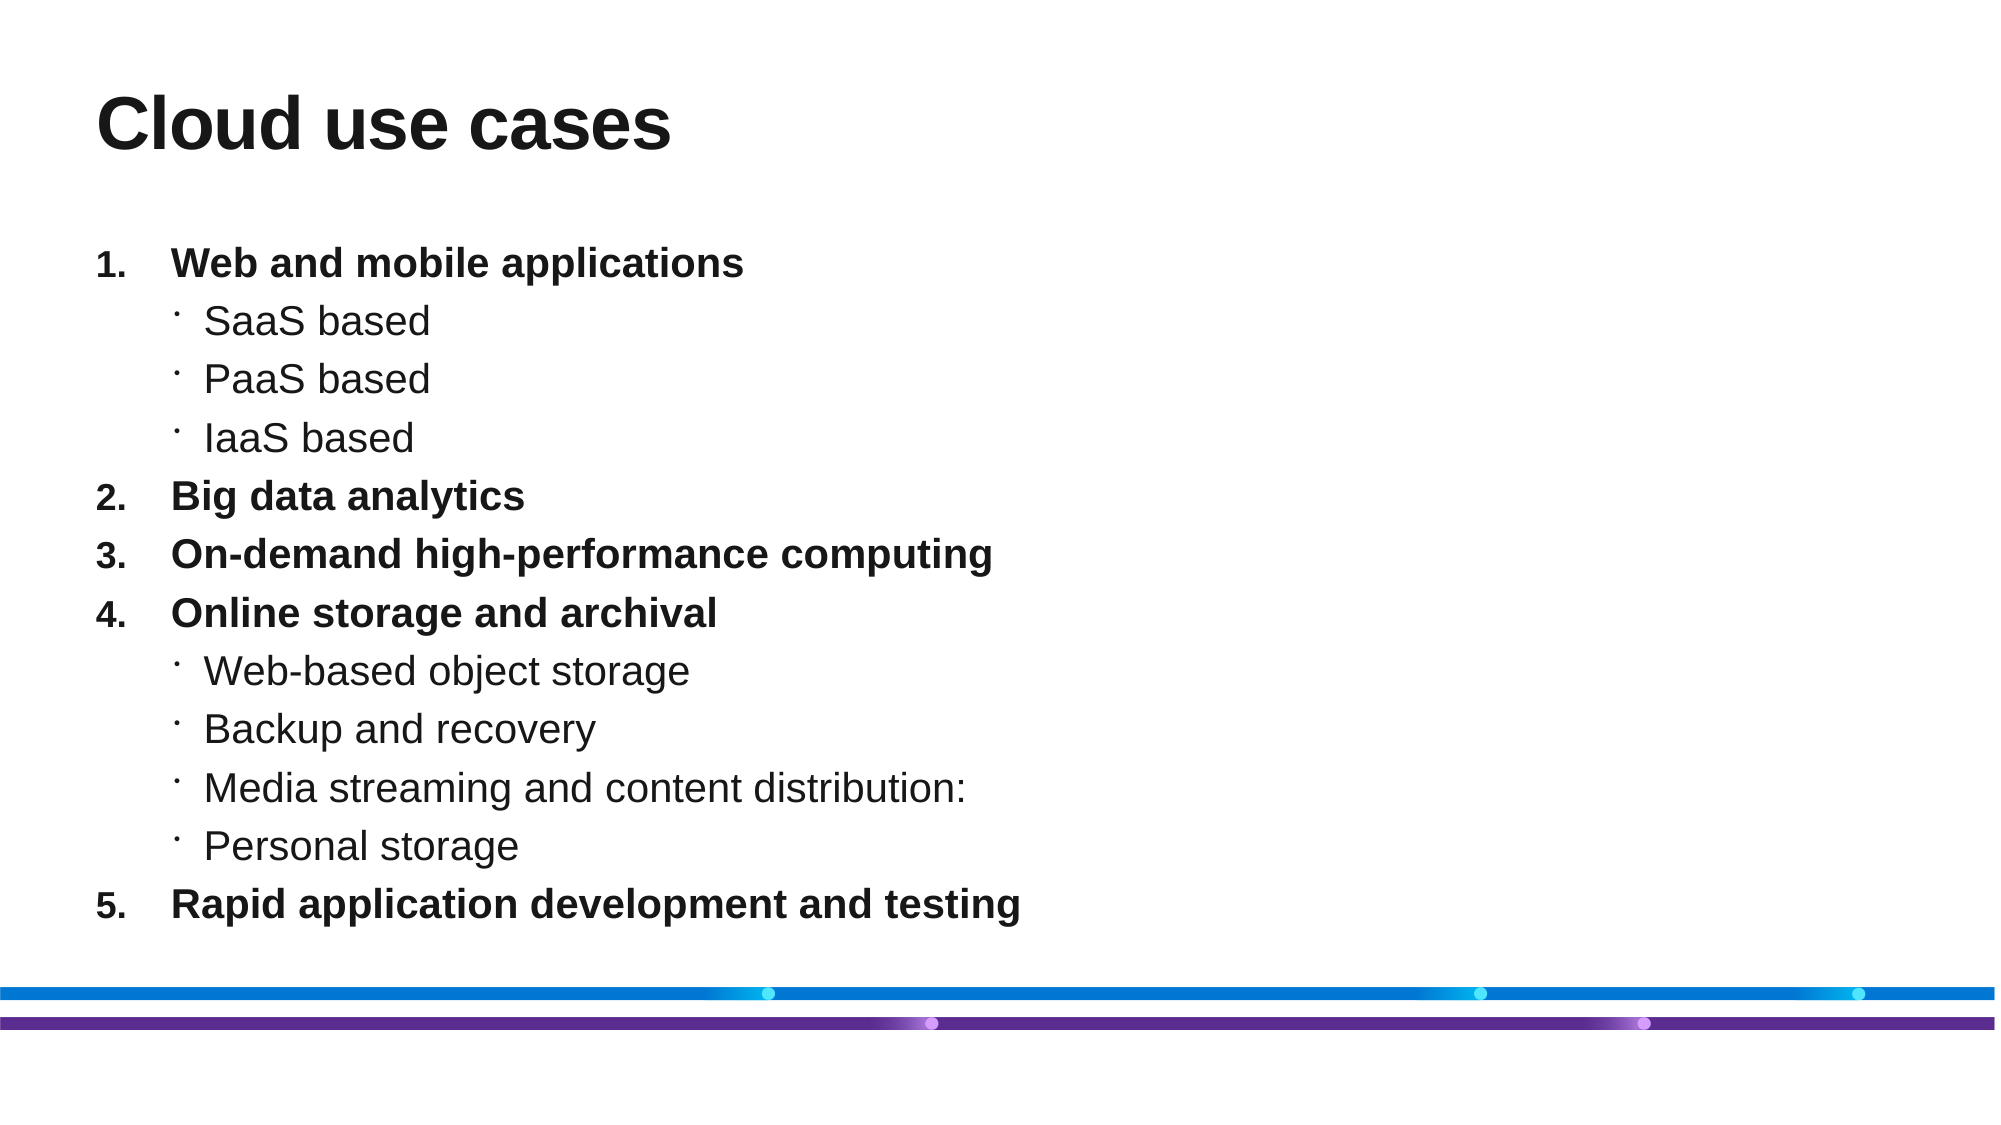

# Cloud use cases
Web and mobile applications
SaaS based
PaaS based
IaaS based
Big data analytics
On-demand high-performance computing
Online storage and archival
Web-based object storage
Backup and recovery
Media streaming and content distribution:
Personal storage
Rapid application development and testing